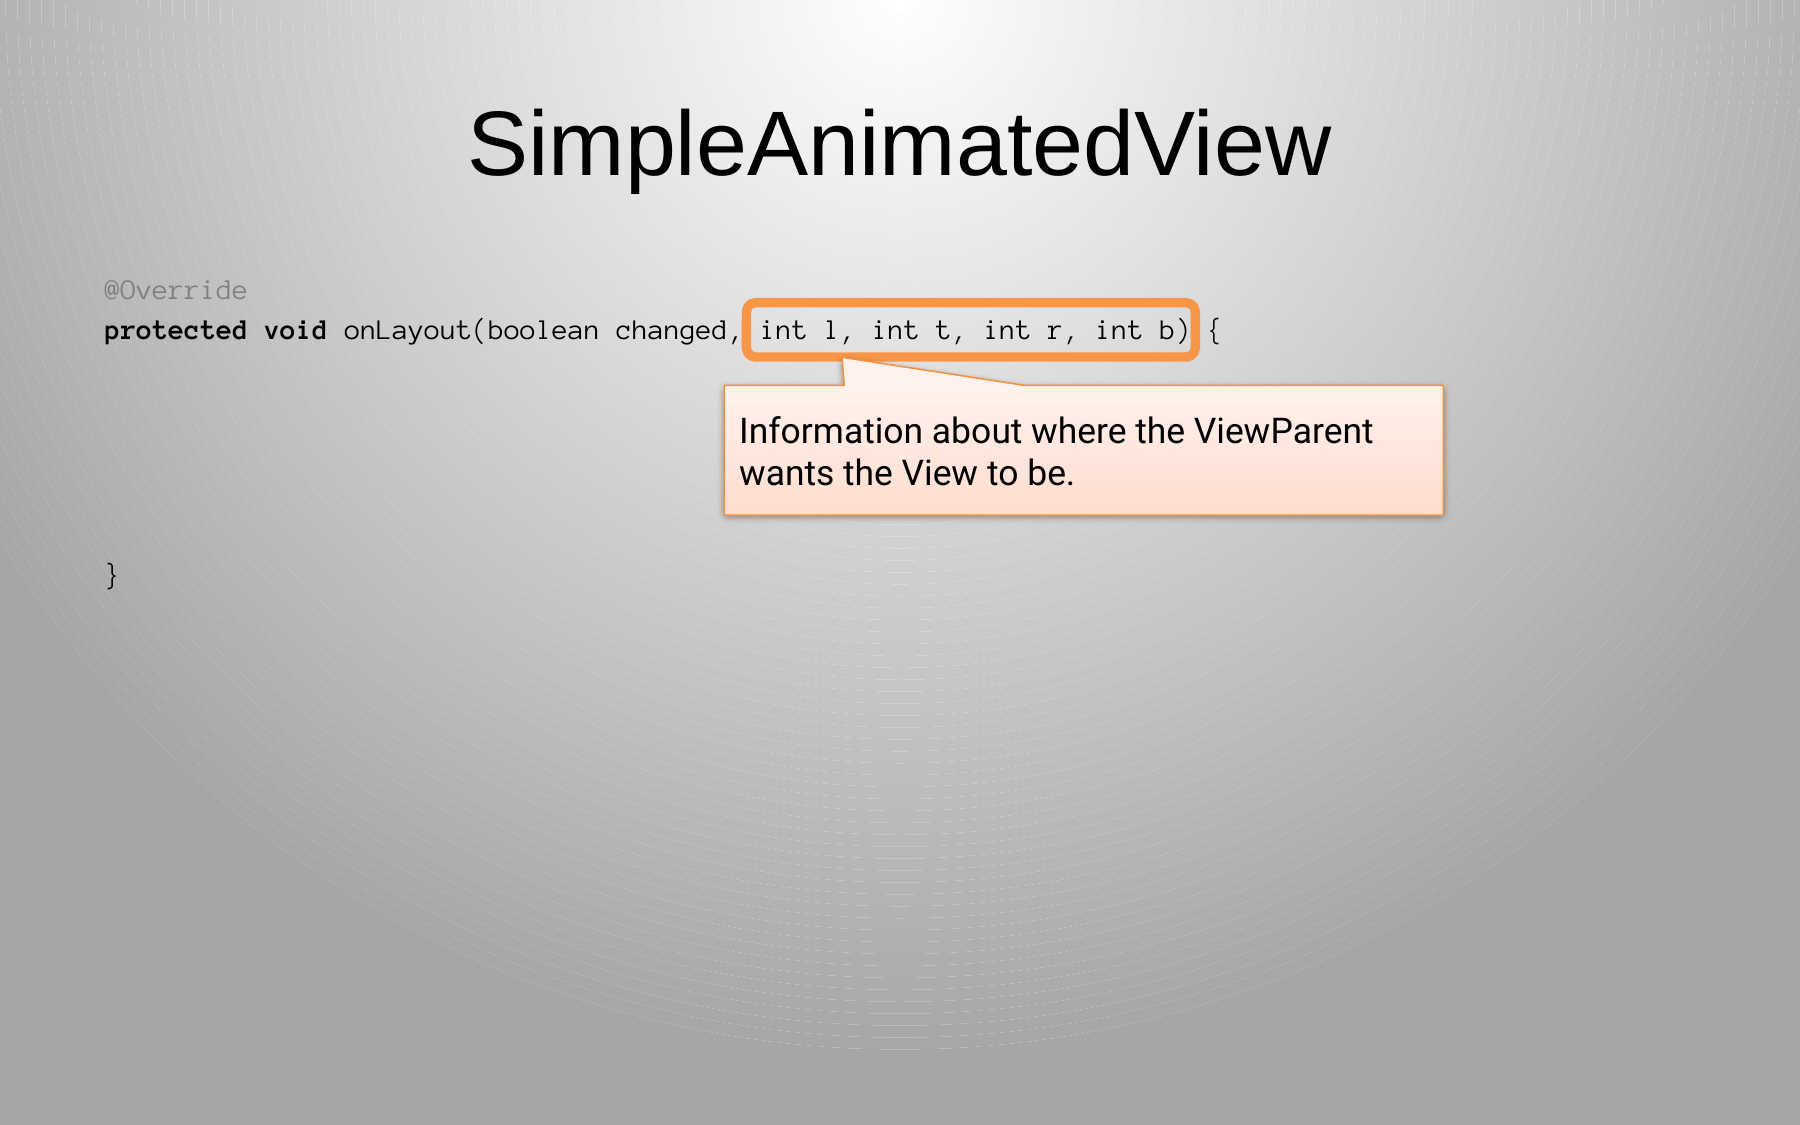

# SimpleAnimatedView
@Override
protected void onLayout(boolean changed, int l, int t, int r, int b) {

}

Information about where the ViewParent wants the View to be.